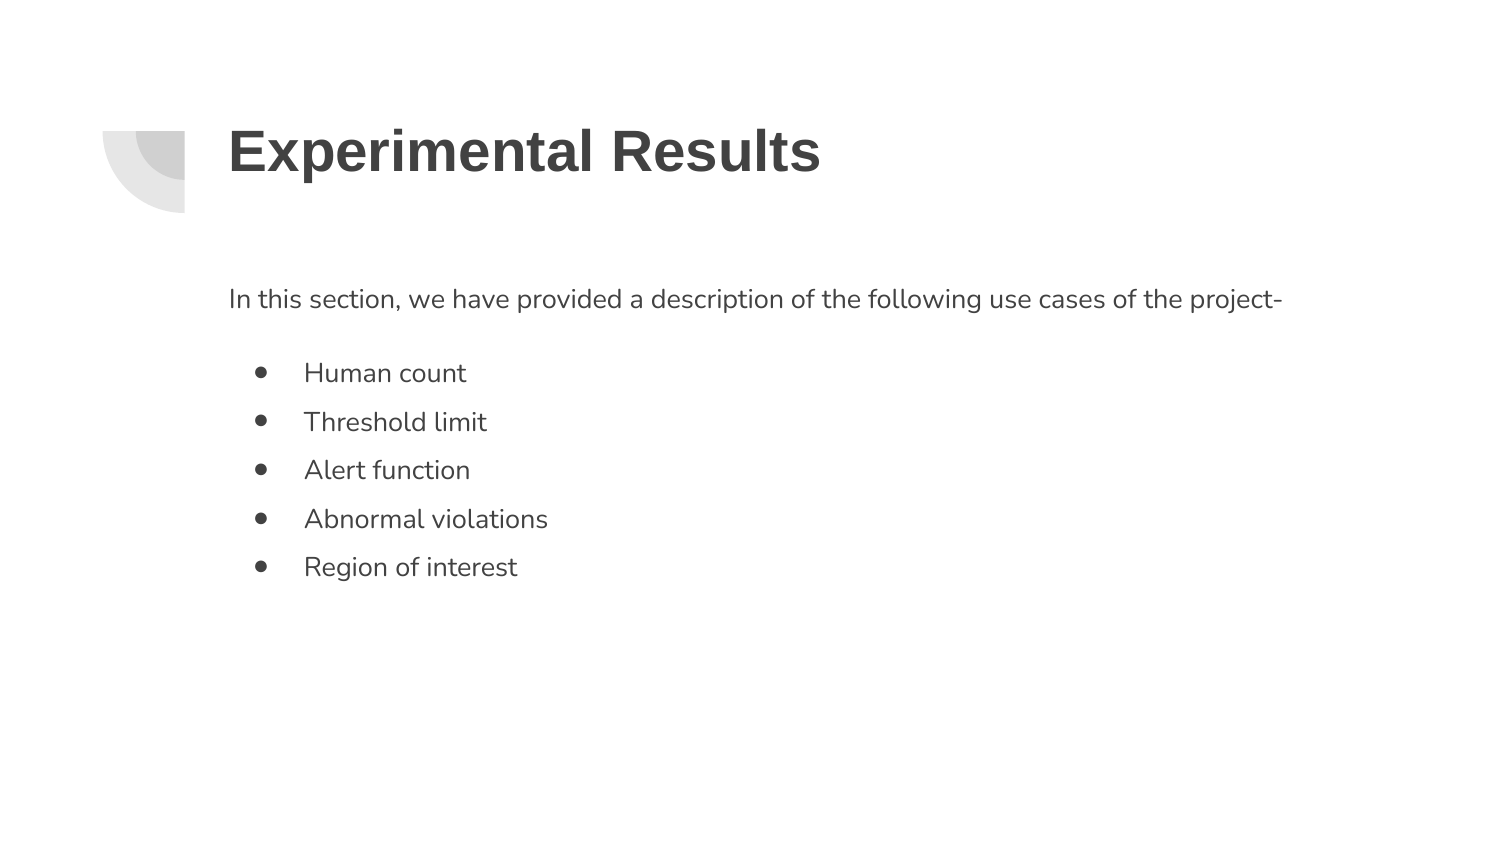

# Experimental Results
In this section, we have provided a description of the following use cases of the project-
Human count
Threshold limit
Alert function
Abnormal violations
Region of interest